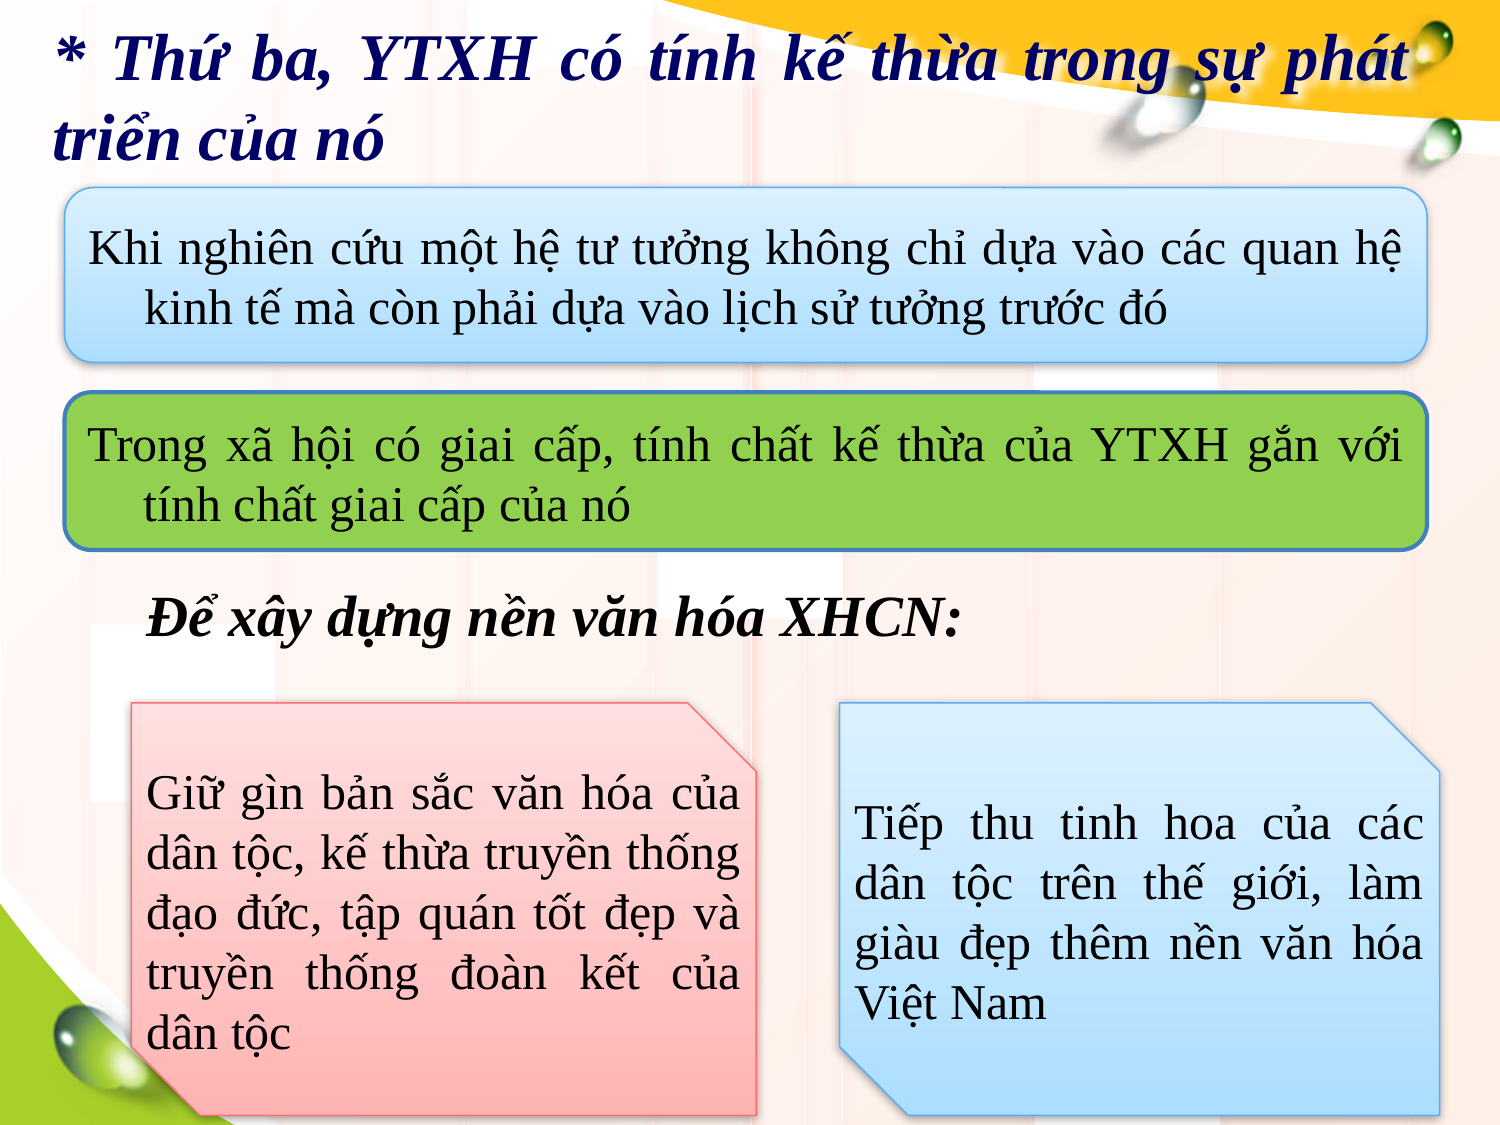

# * Thứ ba, YTXH có tính kế thừa trong sự phát triển của nó
Khi nghiên cứu một hệ tư tưởng không chỉ dựa vào các quan hệ kinh tế mà còn phải dựa vào lịch sử tưởng trước đó
Trong xã hội có giai cấp, tính chất kế thừa của YTXH gắn với tính chất giai cấp của nó
	Để xây dựng nền văn hóa XHCN:

Giữ gìn bản sắc văn hóa của dân tộc, kế thừa truyền thống đạo đức, tập quán tốt đẹp và truyền thống đoàn kết của dân tộc
Tiếp thu tinh hoa của các dân tộc trên thế giới, làm giàu đẹp thêm nền văn hóa Việt Nam